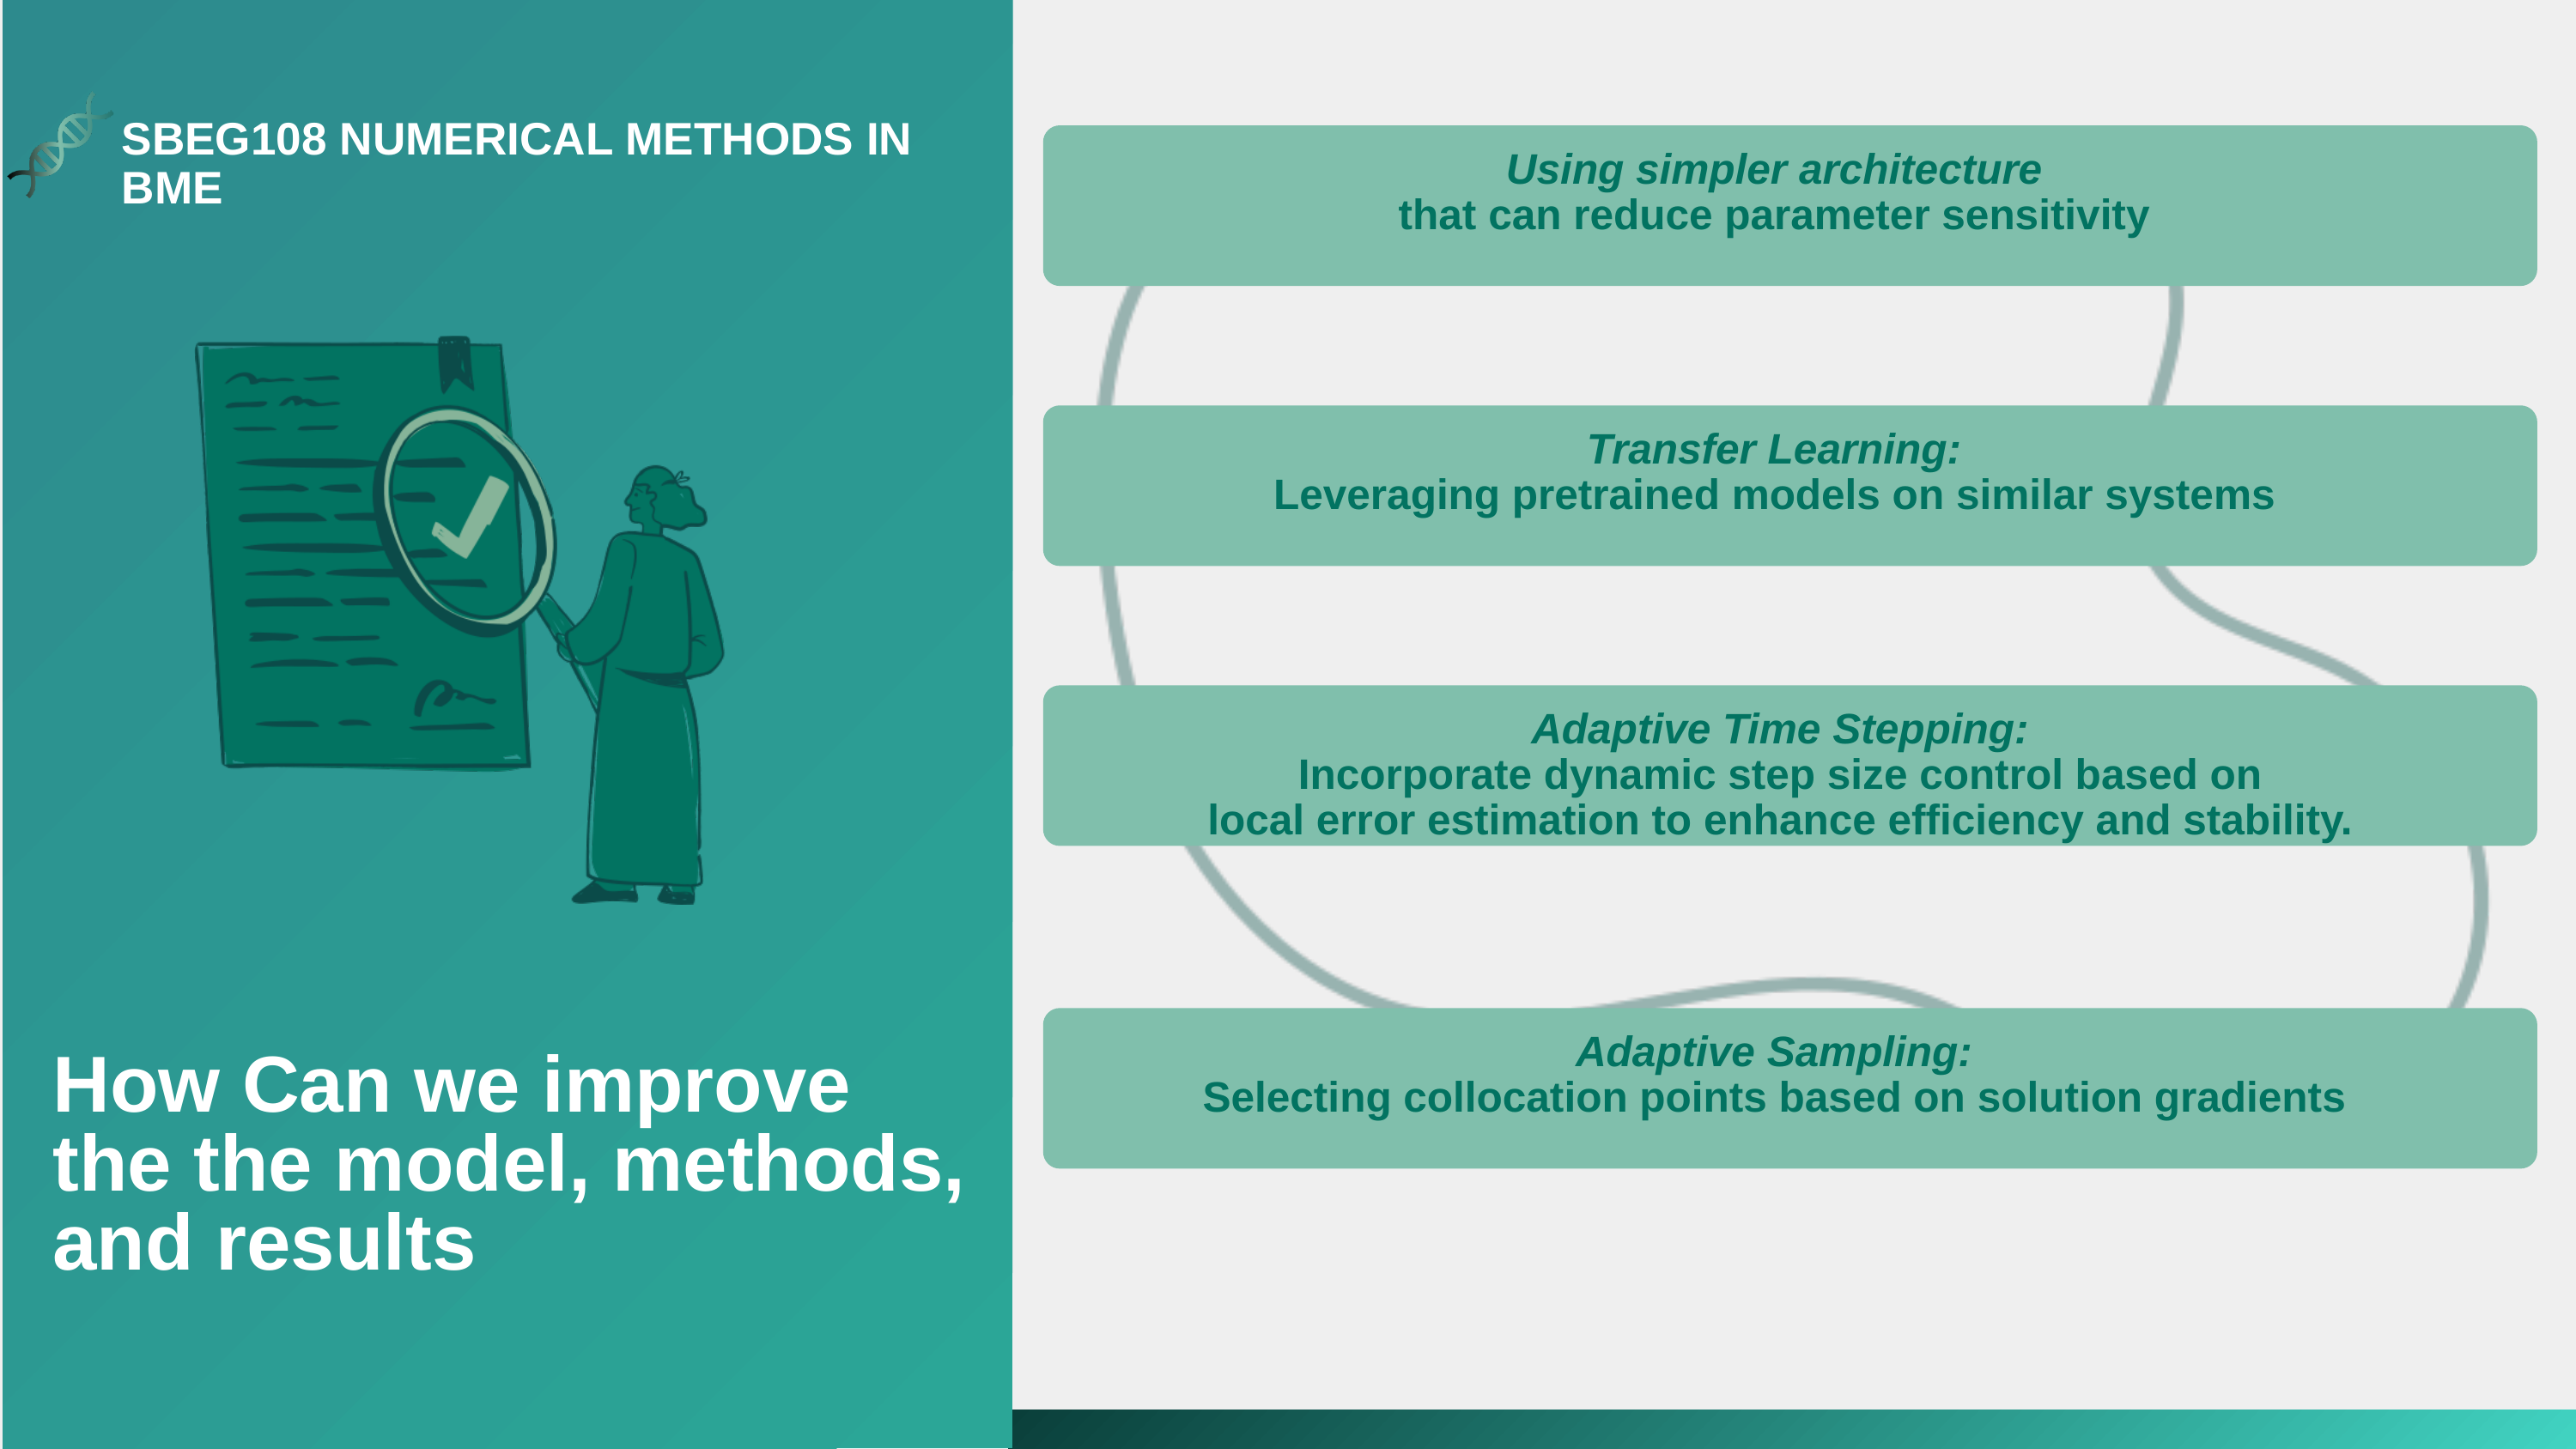

SBEG108 NUMERICAL METHODS IN BME

Using simpler architecture
that can reduce parameter sensitivity

Transfer Learning:
Leveraging pretrained models on similar systems

 Adaptive Time Stepping:
 Incorporate dynamic step size control based on
 local error estimation to enhance efficiency and stability.

Adaptive Sampling:
Selecting collocation points based on solution gradients
How Can we improve the the model, methods, and results